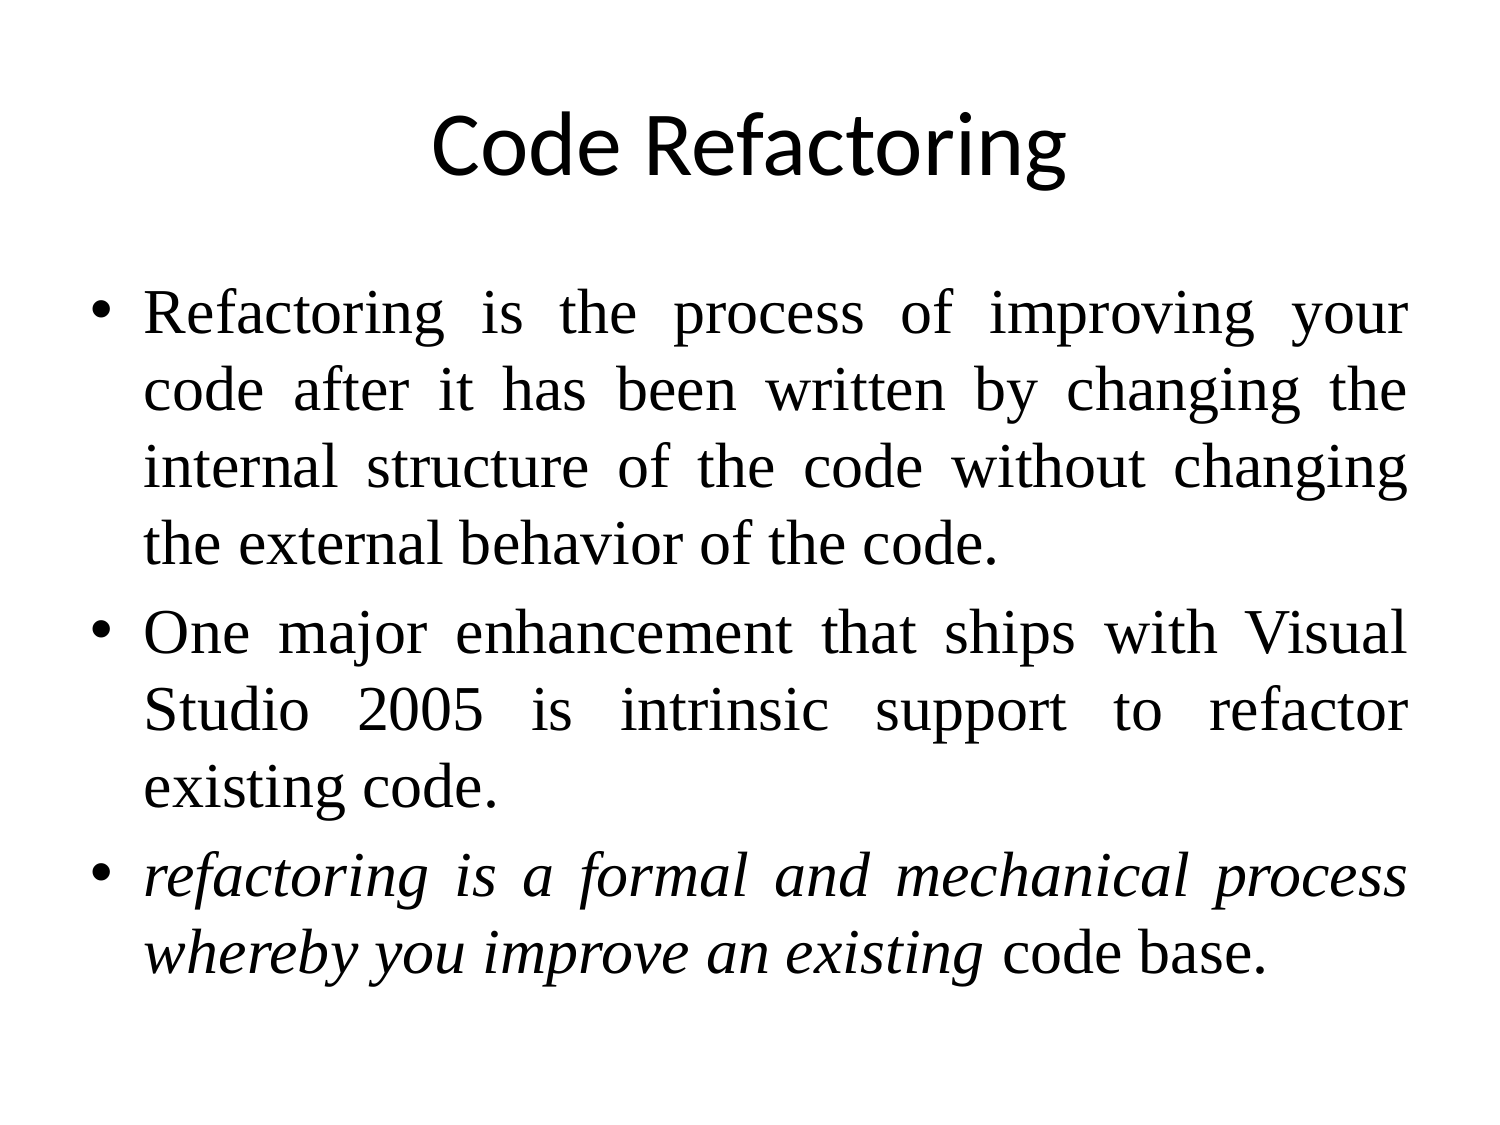

# Code Refactoring
Refactoring is the process of improving your code after it has been written by changing the internal structure of the code without changing the external behavior of the code.
One major enhancement that ships with Visual Studio 2005 is intrinsic support to refactor existing code.
refactoring is a formal and mechanical process whereby you improve an existing code base.